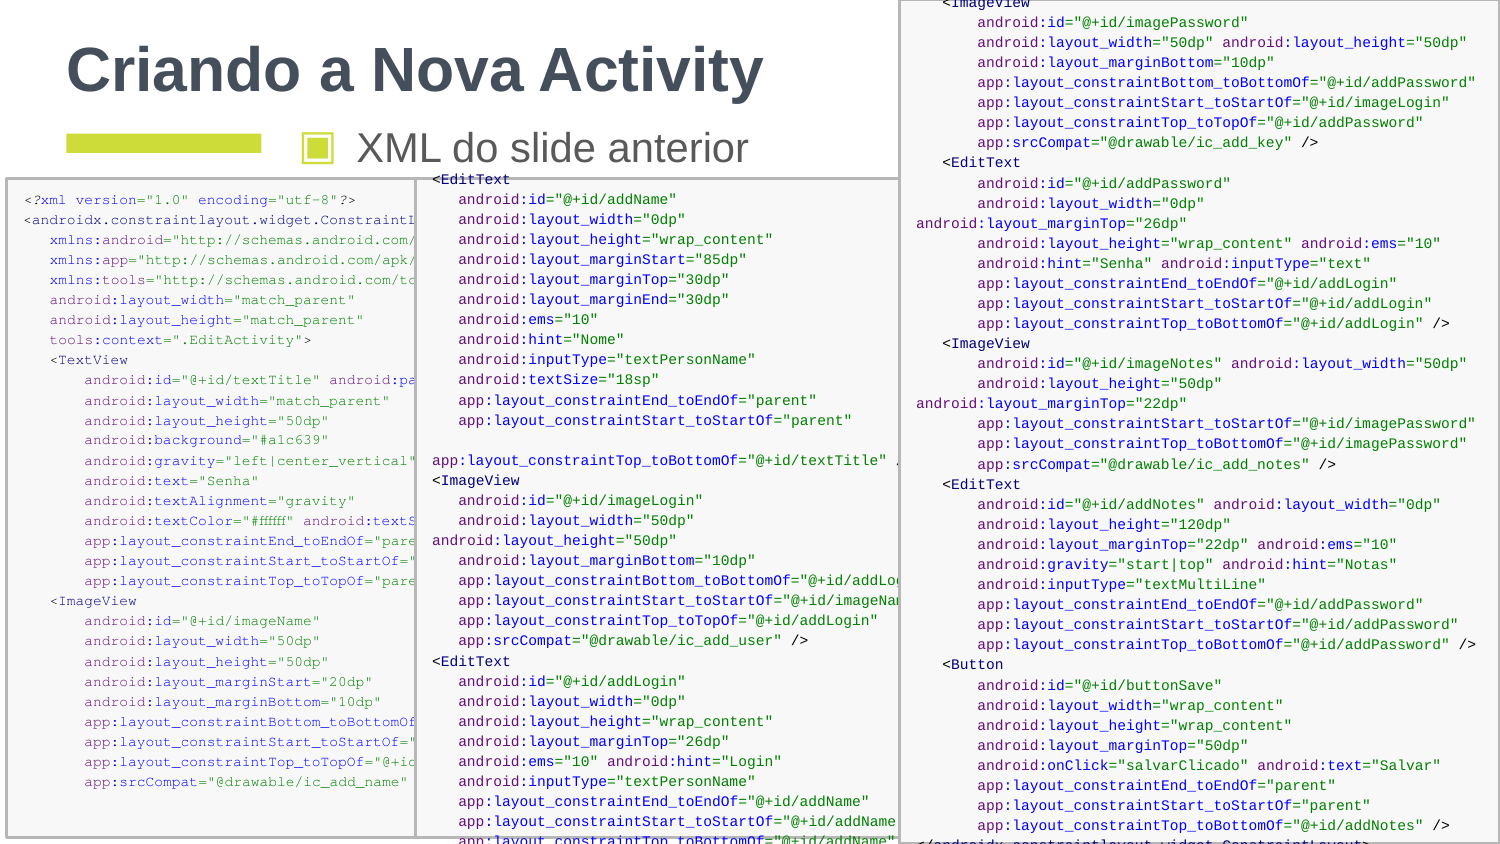

# Criando a Nova Activity
   <ImageView
       android:id="@+id/imagePassword"
       android:layout_width="50dp" android:layout_height="50dp"
       android:layout_marginBottom="10dp"
       app:layout_constraintBottom_toBottomOf="@+id/addPassword"
       app:layout_constraintStart_toStartOf="@+id/imageLogin"
       app:layout_constraintTop_toTopOf="@+id/addPassword"
       app:srcCompat="@drawable/ic_add_key" />
   <EditText
       android:id="@+id/addPassword"
       android:layout_width="0dp" android:layout_marginTop="26dp"
       android:layout_height="wrap_content" android:ems="10"
       android:hint="Senha" android:inputType="text"
       app:layout_constraintEnd_toEndOf="@+id/addLogin"
       app:layout_constraintStart_toStartOf="@+id/addLogin"
       app:layout_constraintTop_toBottomOf="@+id/addLogin" />
   <ImageView
       android:id="@+id/imageNotes" android:layout_width="50dp"
       android:layout_height="50dp" android:layout_marginTop="22dp"
       app:layout_constraintStart_toStartOf="@+id/imagePassword"
       app:layout_constraintTop_toBottomOf="@+id/imagePassword"
       app:srcCompat="@drawable/ic_add_notes" />
   <EditText
       android:id="@+id/addNotes" android:layout_width="0dp"
       android:layout_height="120dp"
       android:layout_marginTop="22dp" android:ems="10"
       android:gravity="start|top" android:hint="Notas"
       android:inputType="textMultiLine"
       app:layout_constraintEnd_toEndOf="@+id/addPassword"
       app:layout_constraintStart_toStartOf="@+id/addPassword"
       app:layout_constraintTop_toBottomOf="@+id/addPassword" />
   <Button
       android:id="@+id/buttonSave"
       android:layout_width="wrap_content"
       android:layout_height="wrap_content"
       android:layout_marginTop="50dp"
       android:onClick="salvarClicado" android:text="Salvar"
       app:layout_constraintEnd_toEndOf="parent"
       app:layout_constraintStart_toStartOf="parent"
       app:layout_constraintTop_toBottomOf="@+id/addNotes" />
</androidx.constraintlayout.widget.ConstraintLayout>
XML do slide anterior
<?xml version="1.0" encoding="utf-8"?>
<androidx.constraintlayout.widget.ConstraintLayout
   xmlns:android="http://schemas.android.com/apk/res/android"
   xmlns:app="http://schemas.android.com/apk/res-auto"
   xmlns:tools="http://schemas.android.com/tools"
   android:layout_width="match_parent"
   android:layout_height="match_parent"
   tools:context=".EditActivity">
   <TextView
       android:id="@+id/textTitle" android:paddingLeft="30dp"
       android:layout_width="match_parent"
       android:layout_height="50dp"
       android:background="#a1c639"
       android:gravity="left|center_vertical"
       android:text="Senha"
       android:textAlignment="gravity"
       android:textColor="#ffffff" android:textSize="24sp"
       app:layout_constraintEnd_toEndOf="parent"
       app:layout_constraintStart_toStartOf="parent"
       app:layout_constraintTop_toTopOf="parent" />
   <ImageView
       android:id="@+id/imageName"
       android:layout_width="50dp"
       android:layout_height="50dp"
       android:layout_marginStart="20dp"
       android:layout_marginBottom="10dp"
       app:layout_constraintBottom_toBottomOf="@+id/addName"
       app:layout_constraintStart_toStartOf="parent"
       app:layout_constraintTop_toTopOf="@+id/addName"
       app:srcCompat="@drawable/ic_add_name" />

<EditText
   android:id="@+id/addName"
   android:layout_width="0dp"
   android:layout_height="wrap_content"
   android:layout_marginStart="85dp"
   android:layout_marginTop="30dp"
   android:layout_marginEnd="30dp"
   android:ems="10"
   android:hint="Nome"
   android:inputType="textPersonName"
   android:textSize="18sp"
   app:layout_constraintEnd_toEndOf="parent"
   app:layout_constraintStart_toStartOf="parent"
   app:layout_constraintTop_toBottomOf="@+id/textTitle" />
<ImageView
   android:id="@+id/imageLogin"
   android:layout_width="50dp" android:layout_height="50dp"
   android:layout_marginBottom="10dp"
   app:layout_constraintBottom_toBottomOf="@+id/addLogin"
   app:layout_constraintStart_toStartOf="@+id/imageName"
   app:layout_constraintTop_toTopOf="@+id/addLogin"
   app:srcCompat="@drawable/ic_add_user" />
<EditText
   android:id="@+id/addLogin"
   android:layout_width="0dp"
   android:layout_height="wrap_content"
   android:layout_marginTop="26dp"
   android:ems="10" android:hint="Login"
   android:inputType="textPersonName"
   app:layout_constraintEnd_toEndOf="@+id/addName"
   app:layout_constraintStart_toStartOf="@+id/addName"
   app:layout_constraintTop_toBottomOf="@+id/addName" />
126